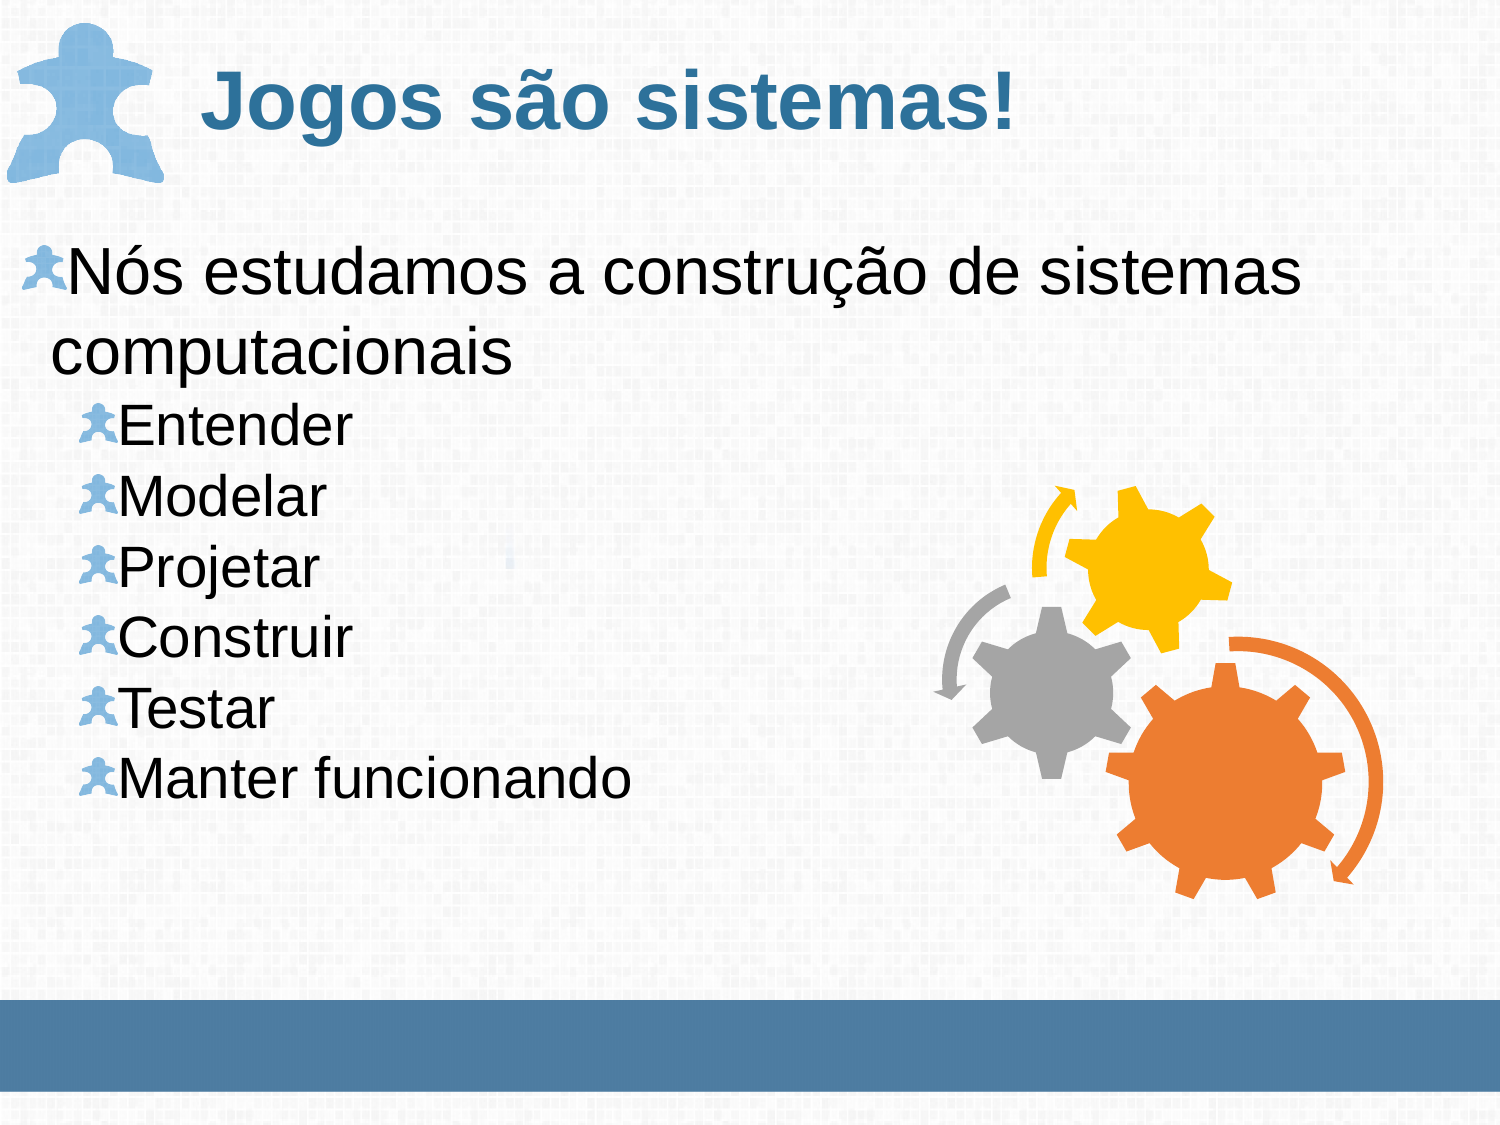

# Jogos são sistemas!
Nós estudamos a construção de sistemas computacionais
Entender
Modelar
Projetar
Construir
Testar
Manter funcionando